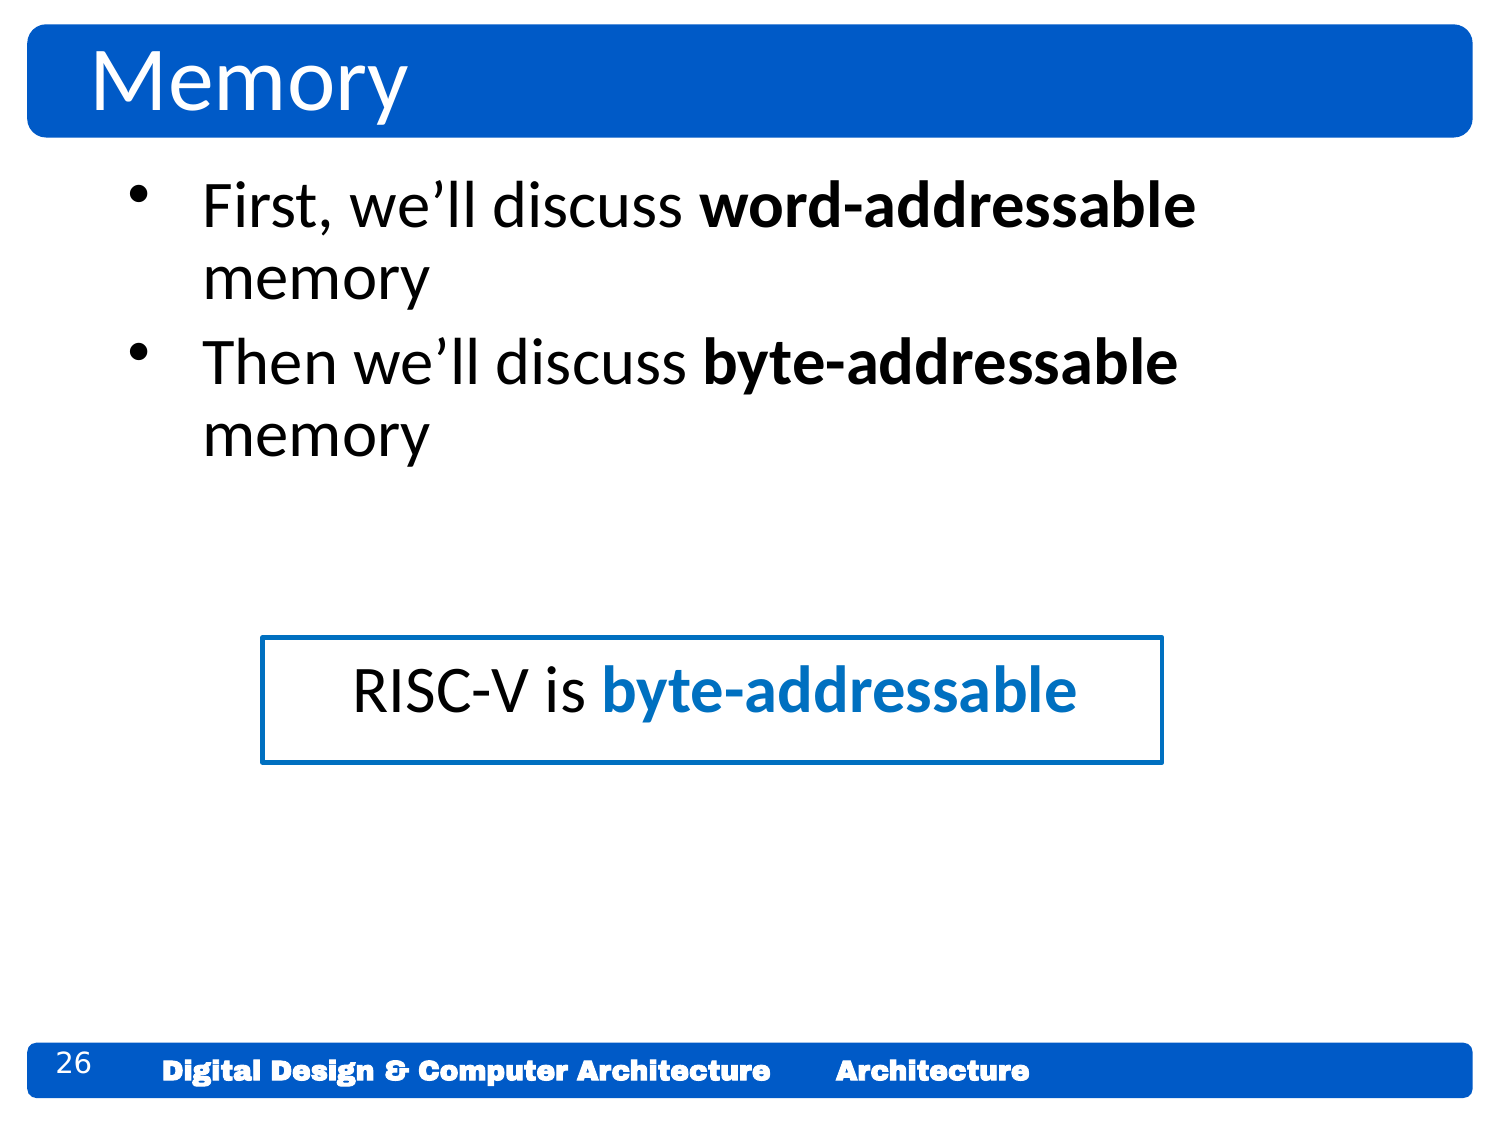

Memory
First, we’ll discuss word-addressable memory
Then we’ll discuss byte-addressable memory

	     RISC-V is byte-addressable

26